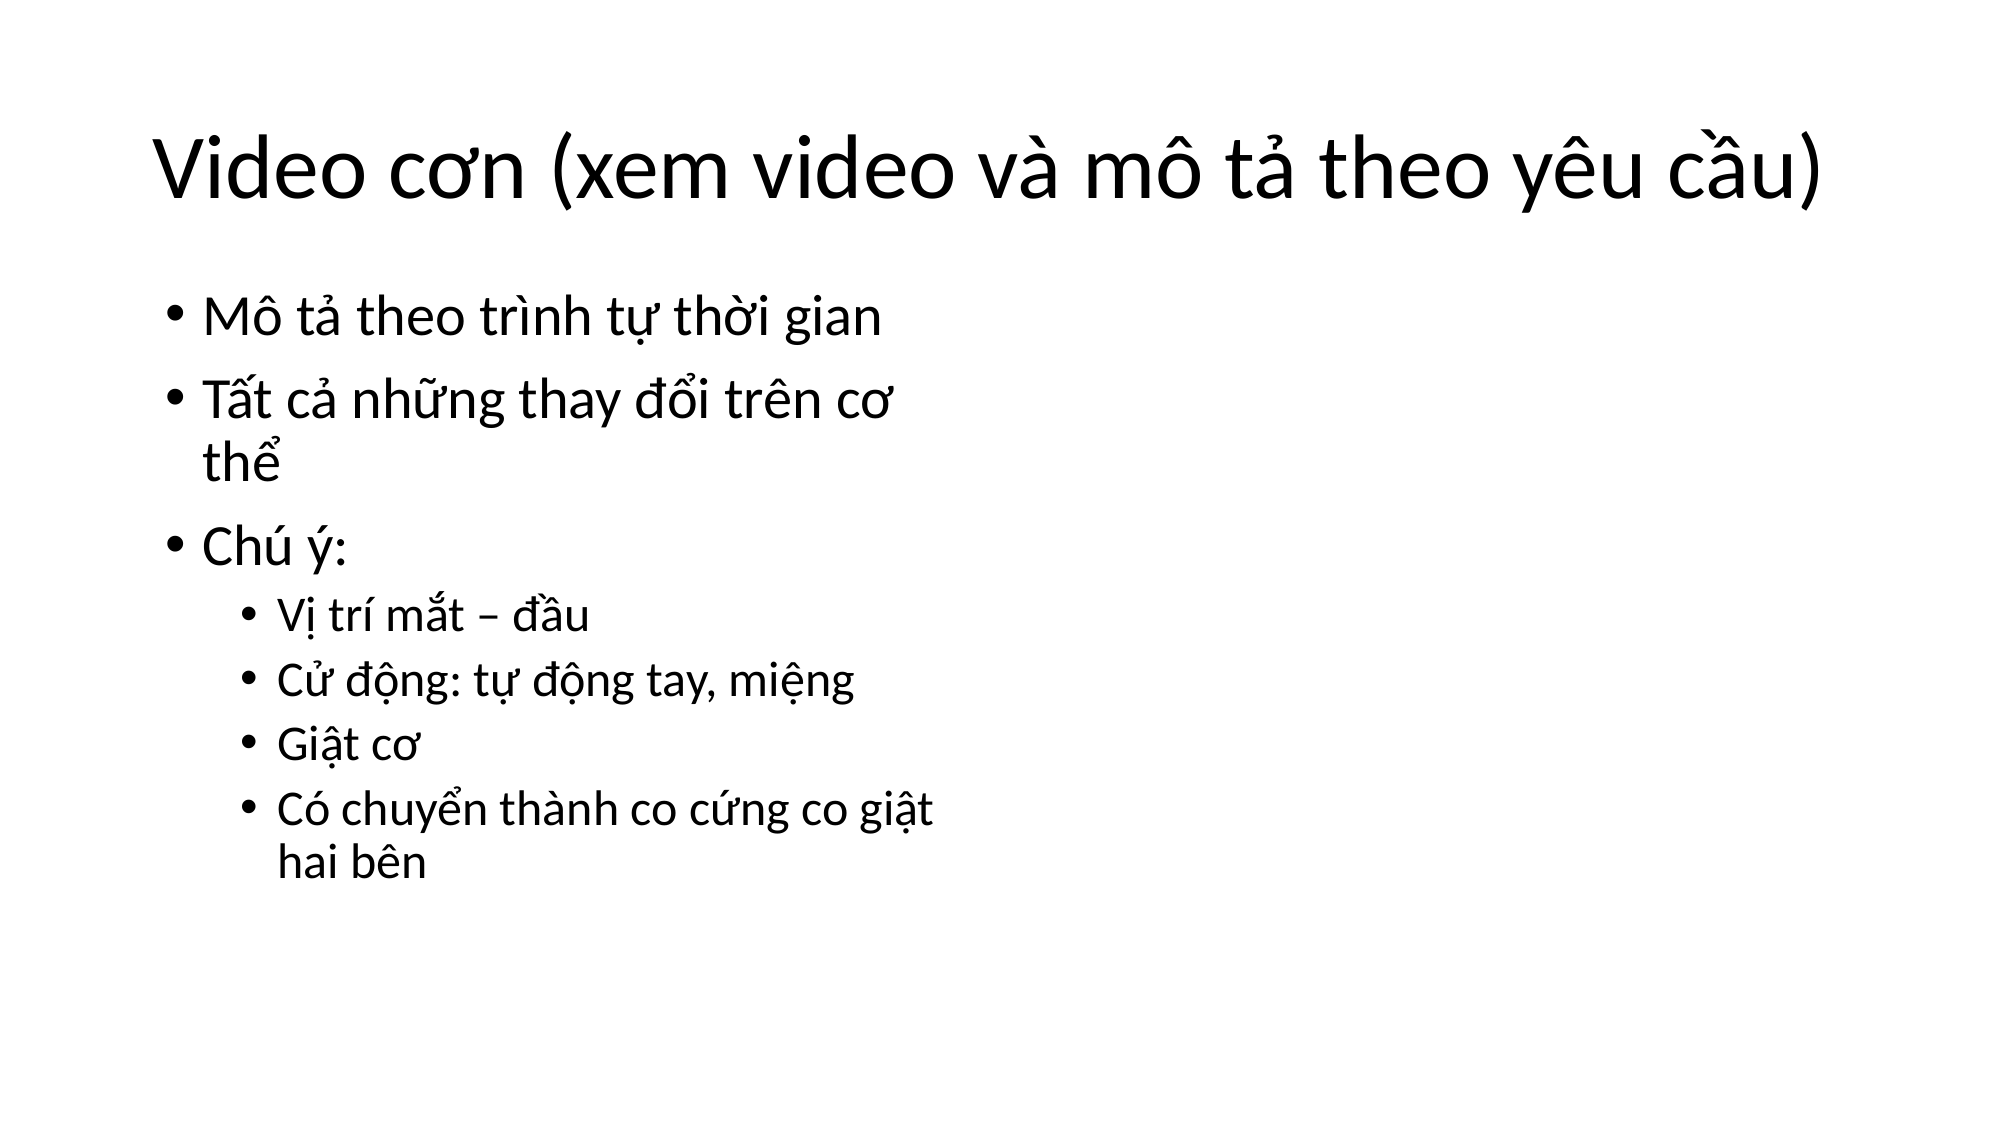

# Video cơn (xem video và mô tả theo yêu cầu)
Mô tả theo trình tự thời gian
Tất cả những thay đổi trên cơ thể
Chú ý:
Vị trí mắt – đầu
Cử động: tự động tay, miệng
Giật cơ
Có chuyển thành co cứng co giật hai bên